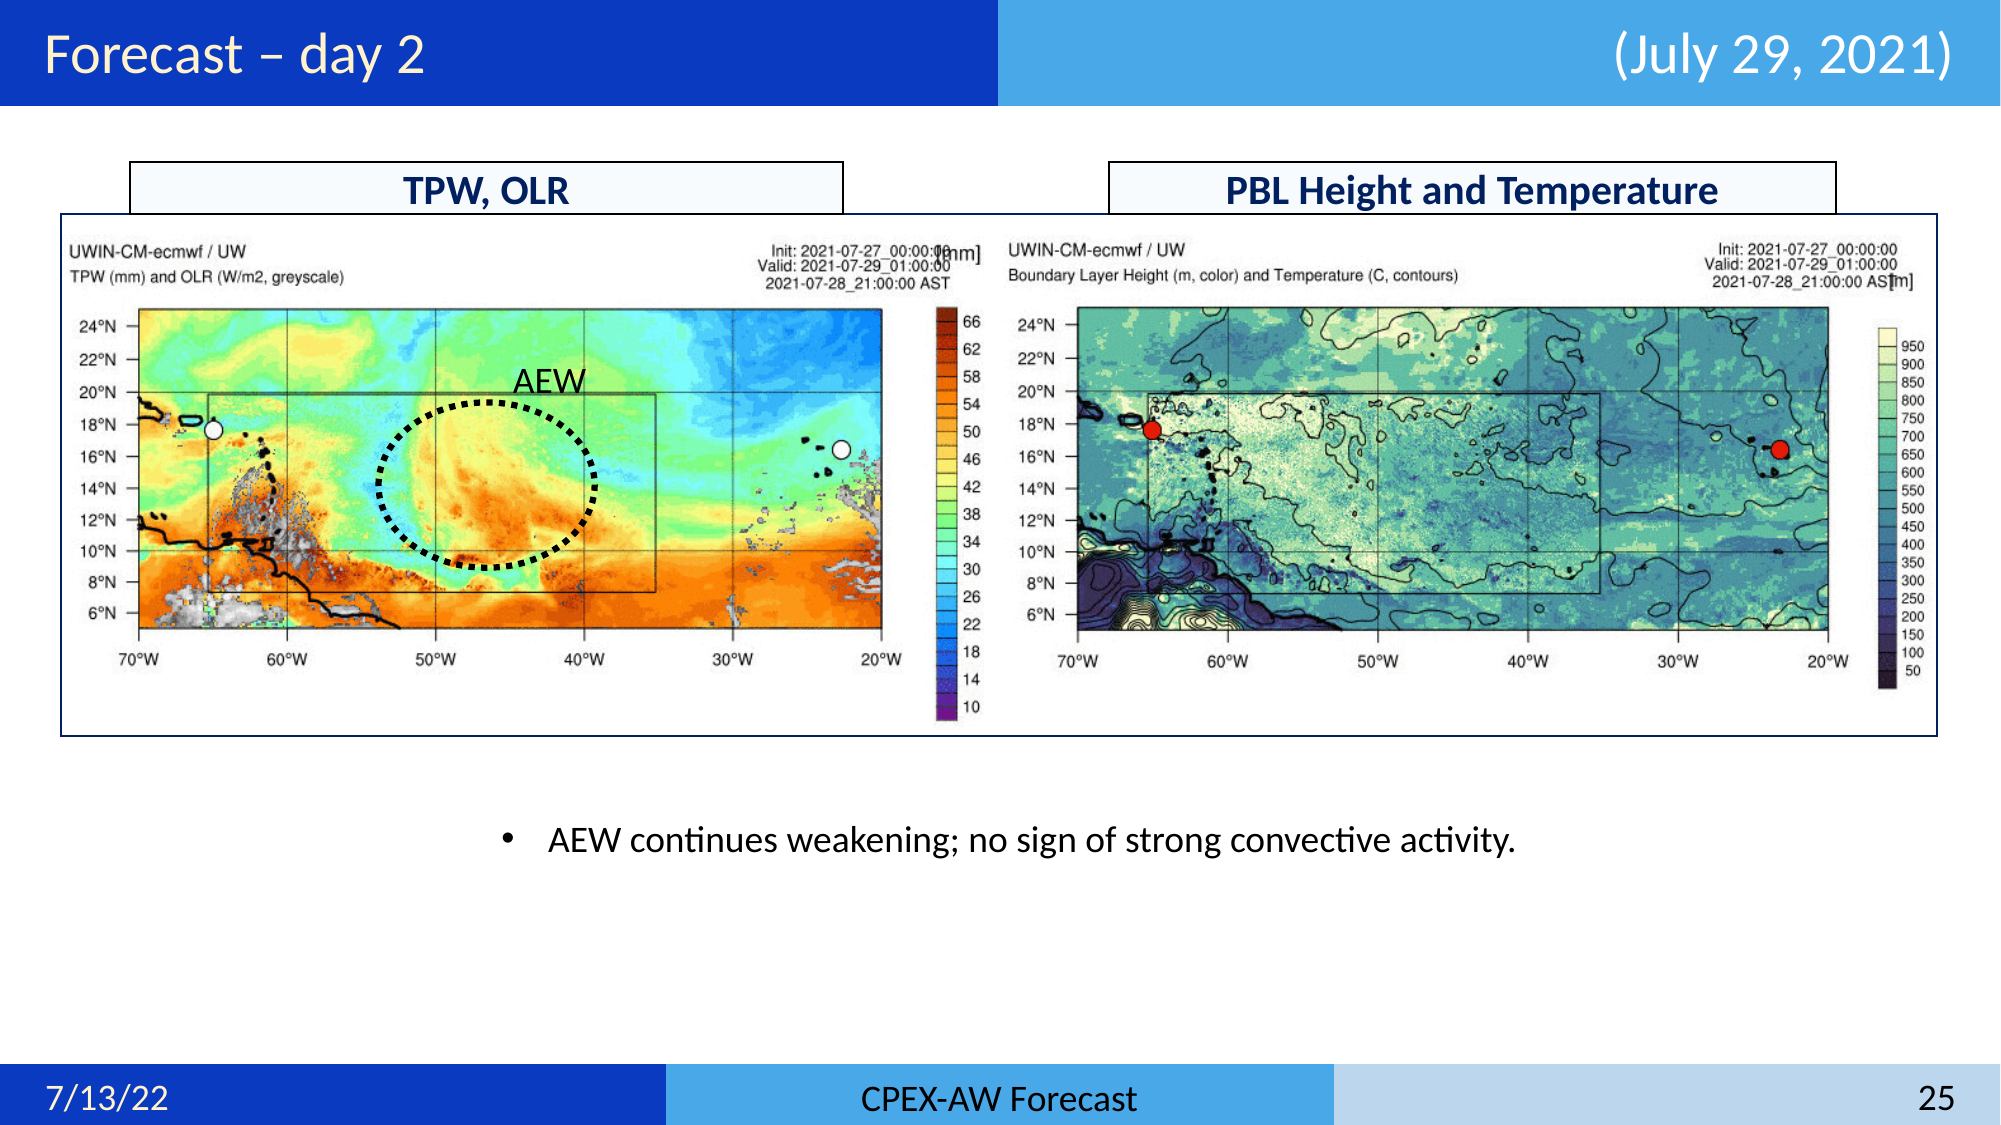

# Forecast – day 2
(July 29, 2021)
TPW, OLR
PBL Height and Temperature

AEW

AEW continues weakening; no sign of strong convective activity.
7/13/22
25
CPEX-AW Forecast